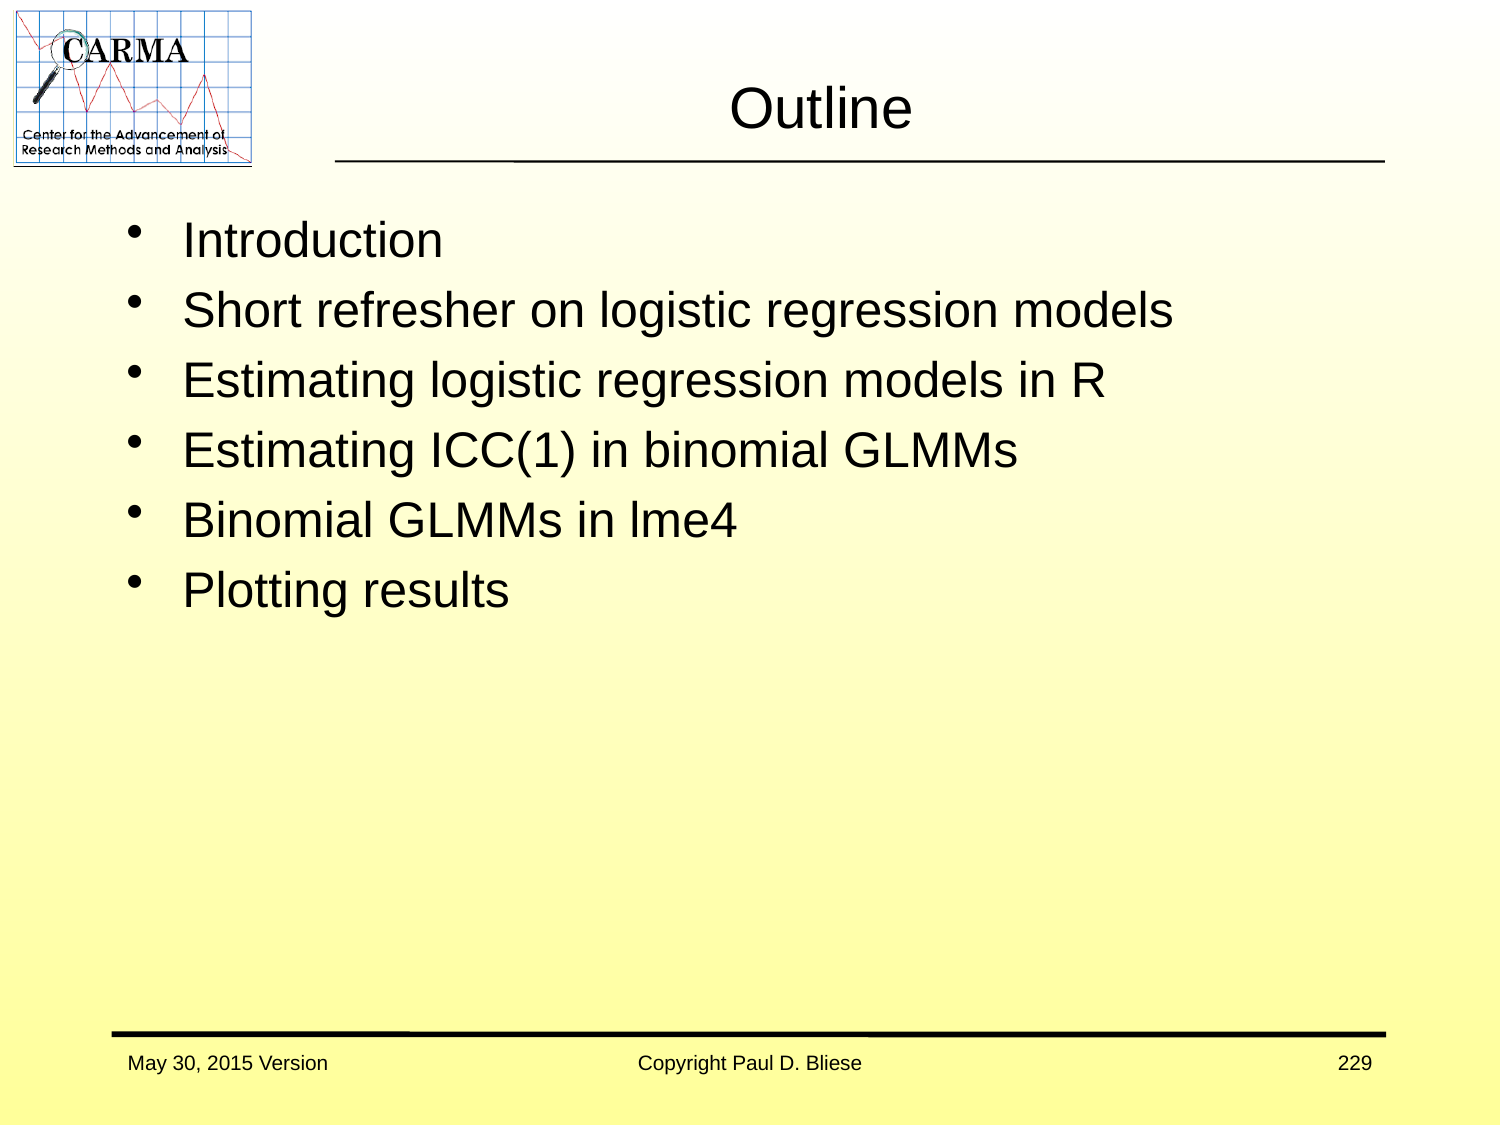

# Outline
Introduction
Short refresher on logistic regression models
Estimating logistic regression models in R
Estimating ICC(1) in binomial GLMMs
Binomial GLMMs in lme4
Plotting results

May 30, 2015 Version
Copyright Paul D. Bliese
229